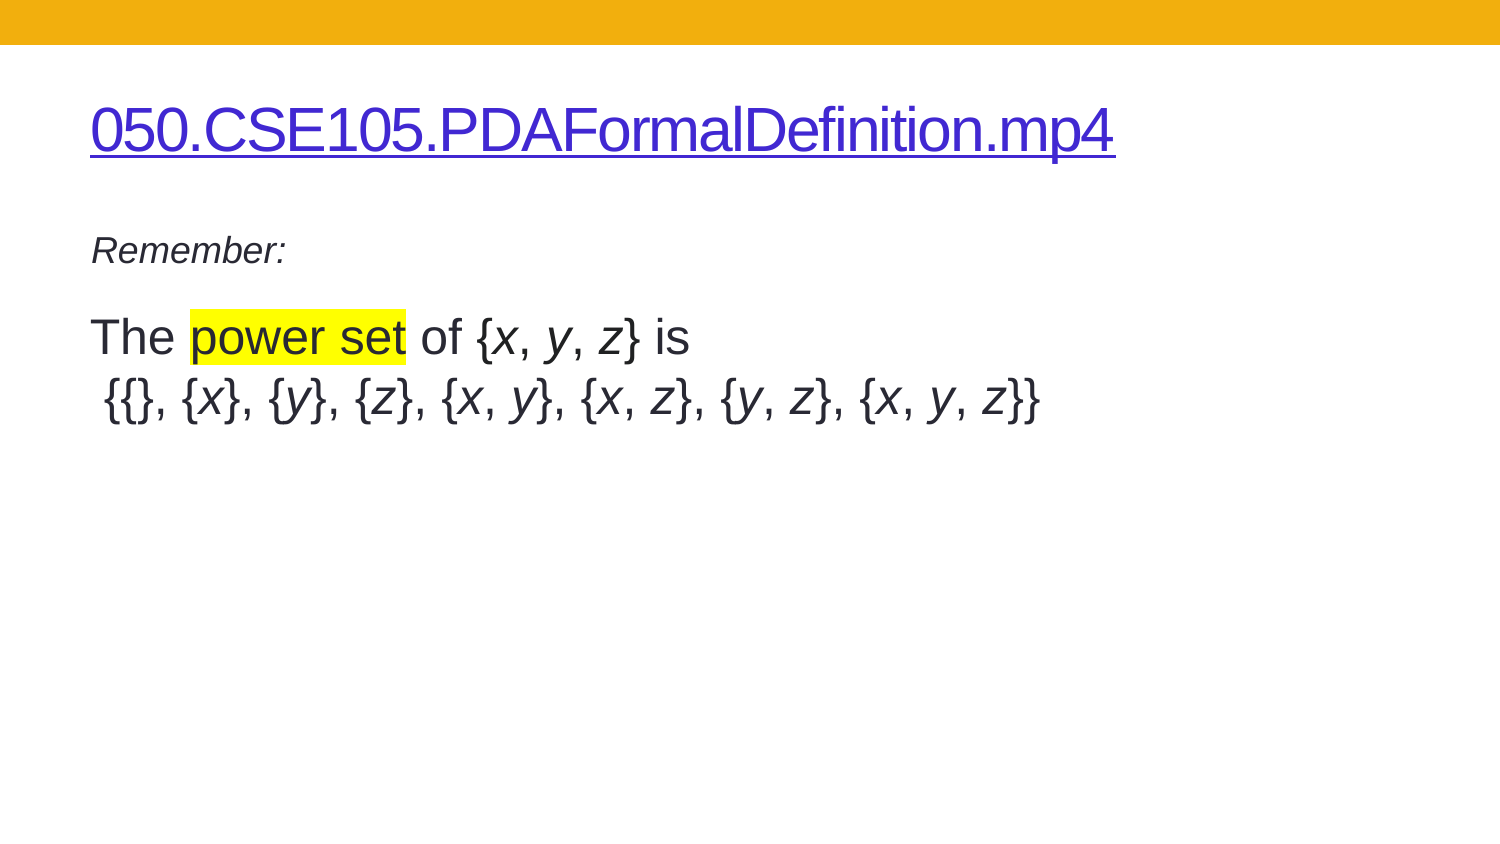

# 050.CSE105.PDAFormalDefinition.mp4
Remember:
The power set of {x, y, z} is
 {{}, {x}, {y}, {z}, {x, y}, {x, z}, {y, z}, {x, y, z}}